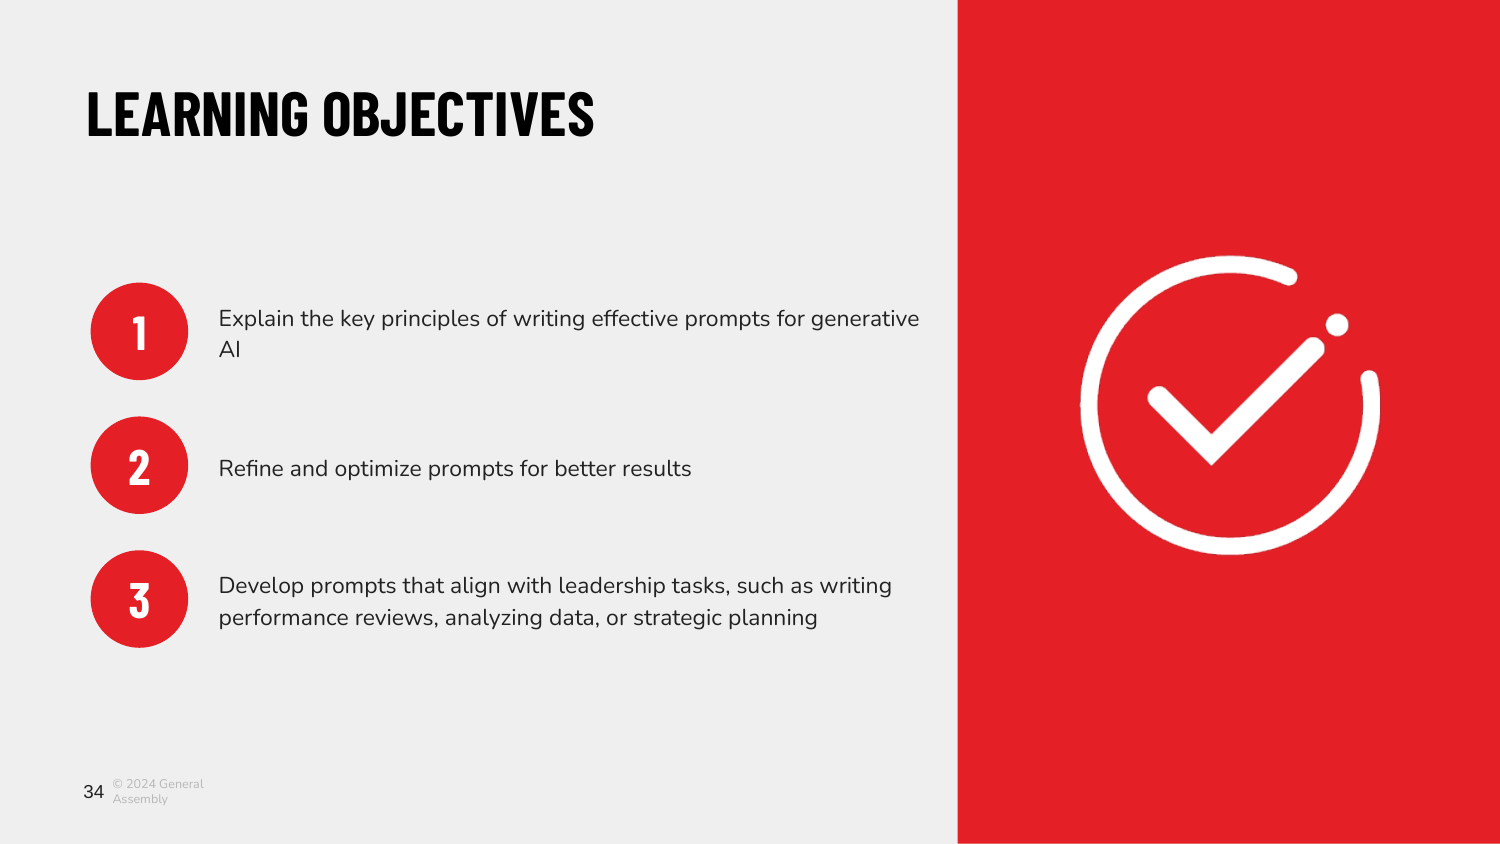

Explain the key principles of writing effective prompts for generative AI
Refine and optimize prompts for better results
Develop prompts that align with leadership tasks, such as writing performance reviews, analyzing data, or strategic planning
34